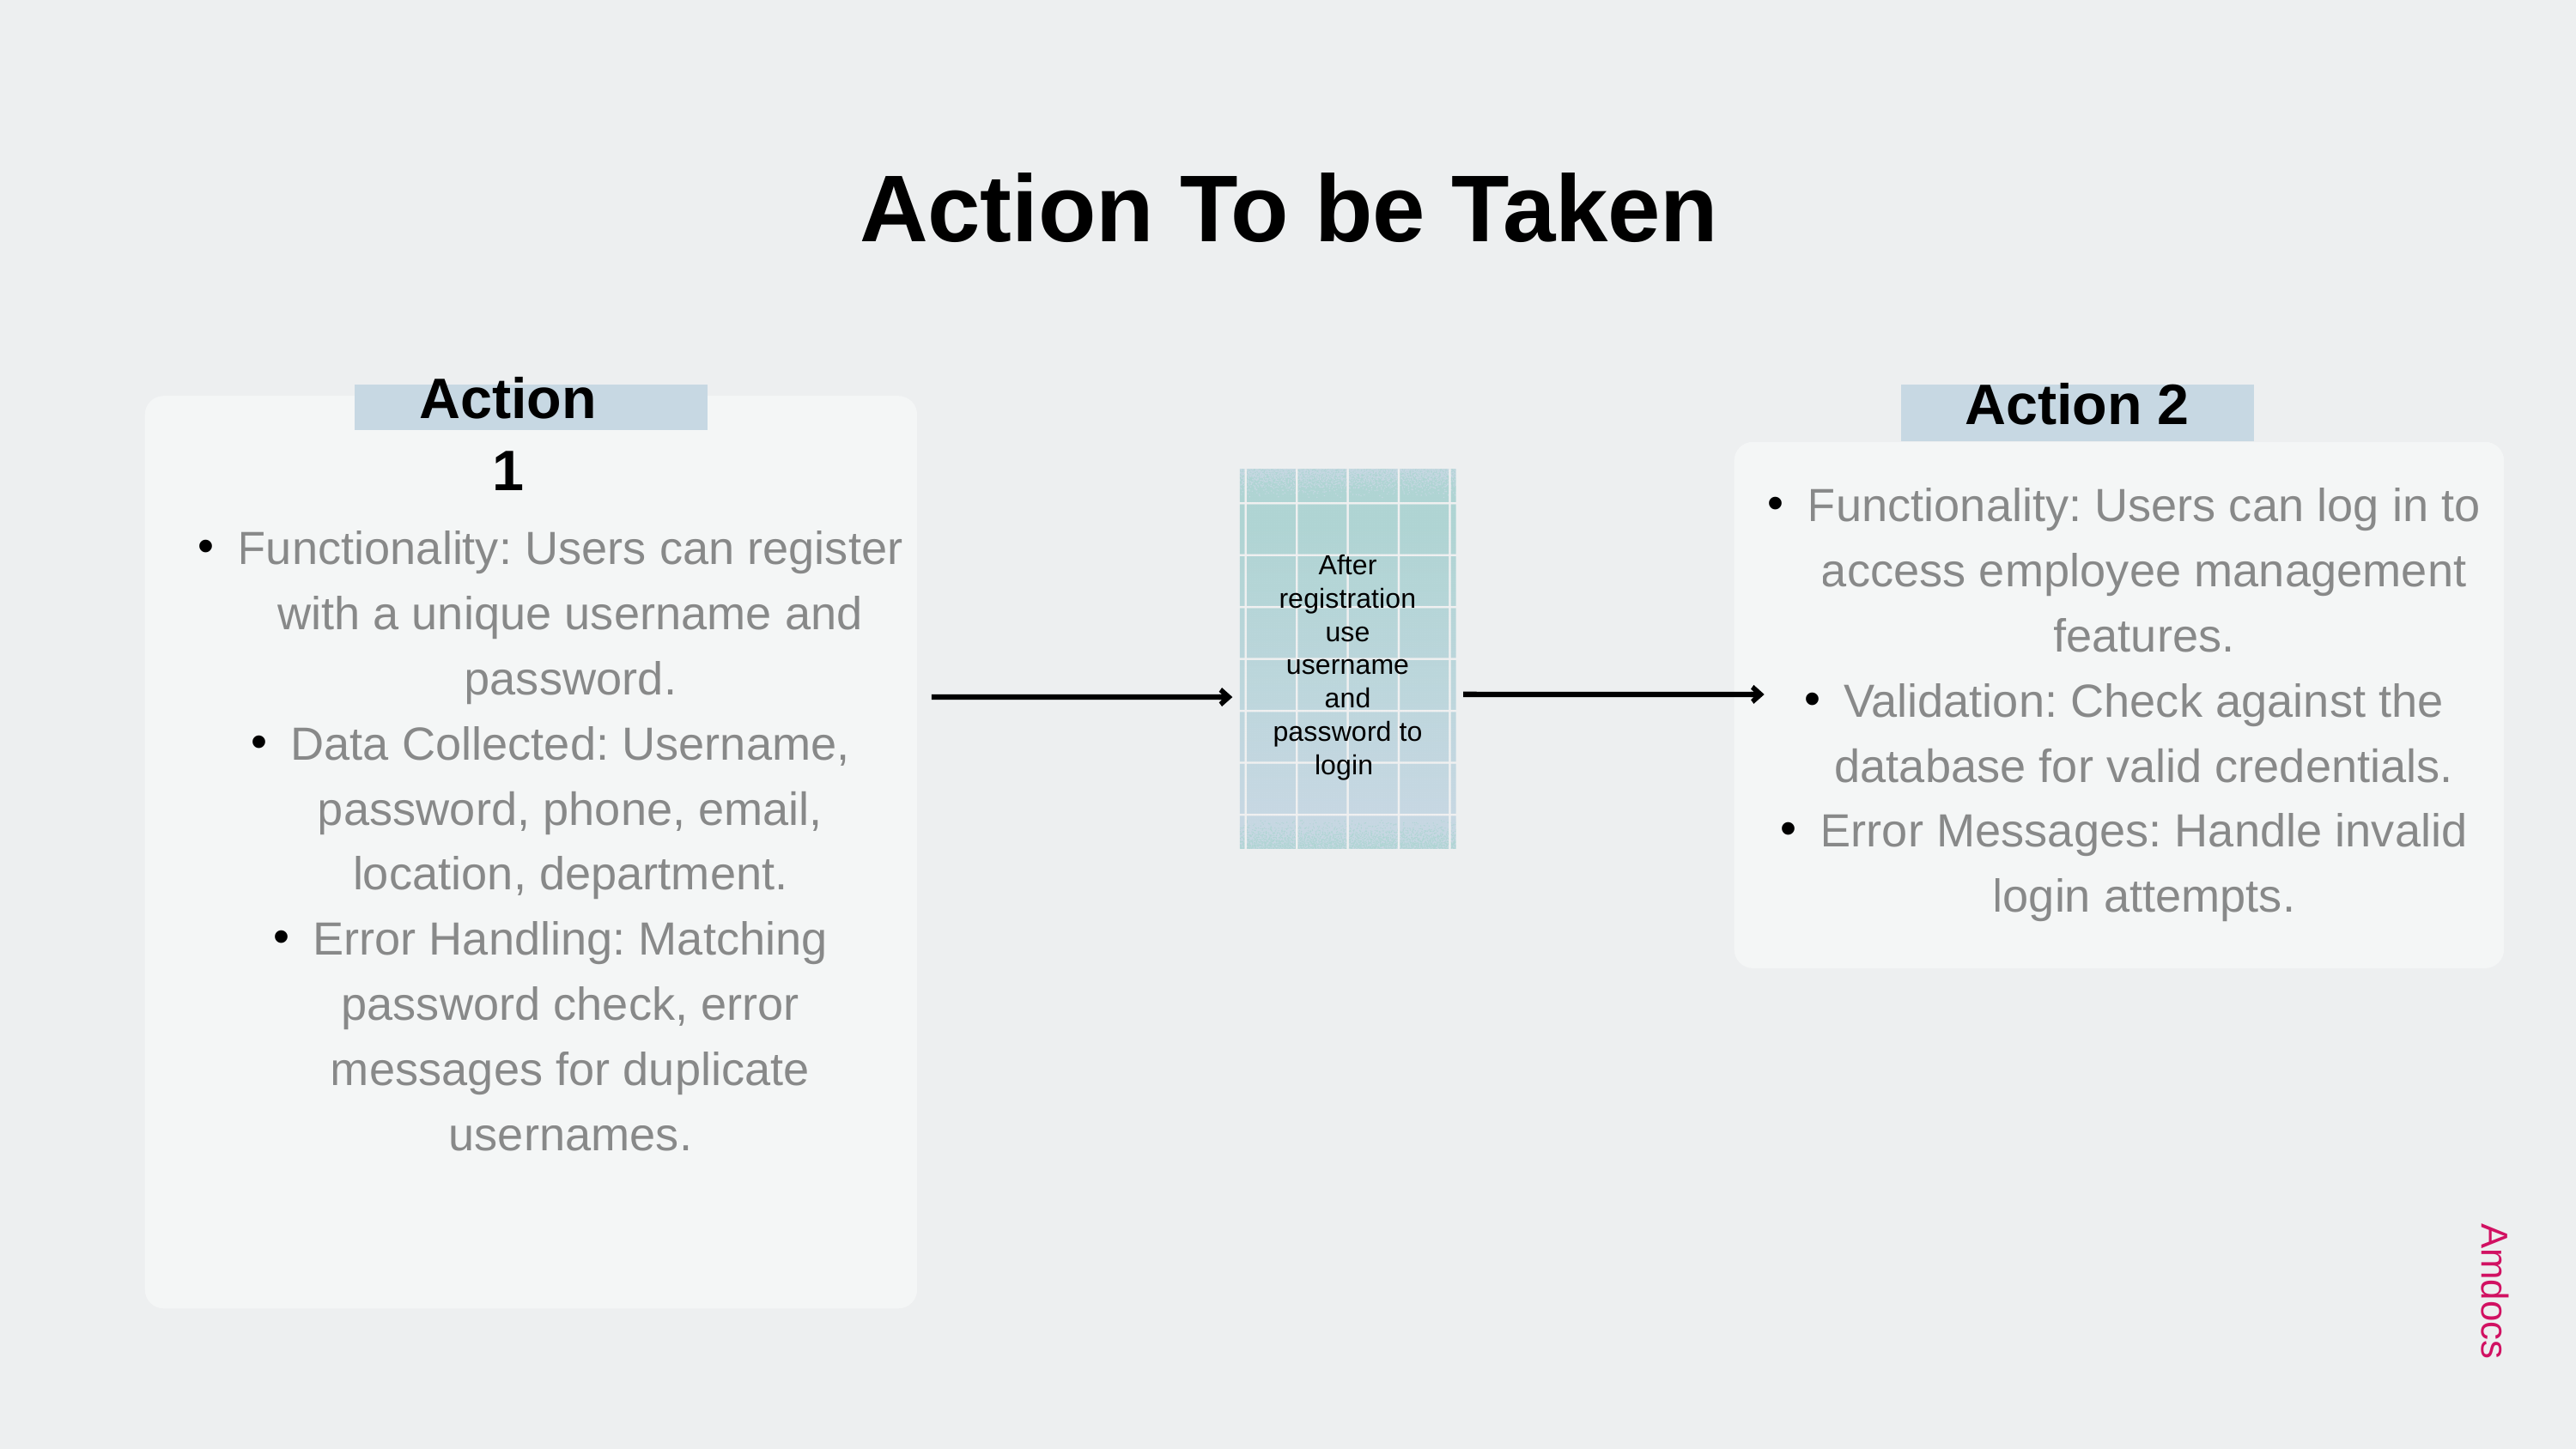

Action To be Taken
Action 1
Action 2

Functionality: Users can register with a unique username and password.
Data Collected: Username, password, phone, email, location, department.
Error Handling: Matching password check, error messages for duplicate usernames.

Functionality: Users can log in to access employee management features.
Validation: Check against the database for valid credentials.
Error Messages: Handle invalid login attempts.

After registration use username and password to login

Amdocs